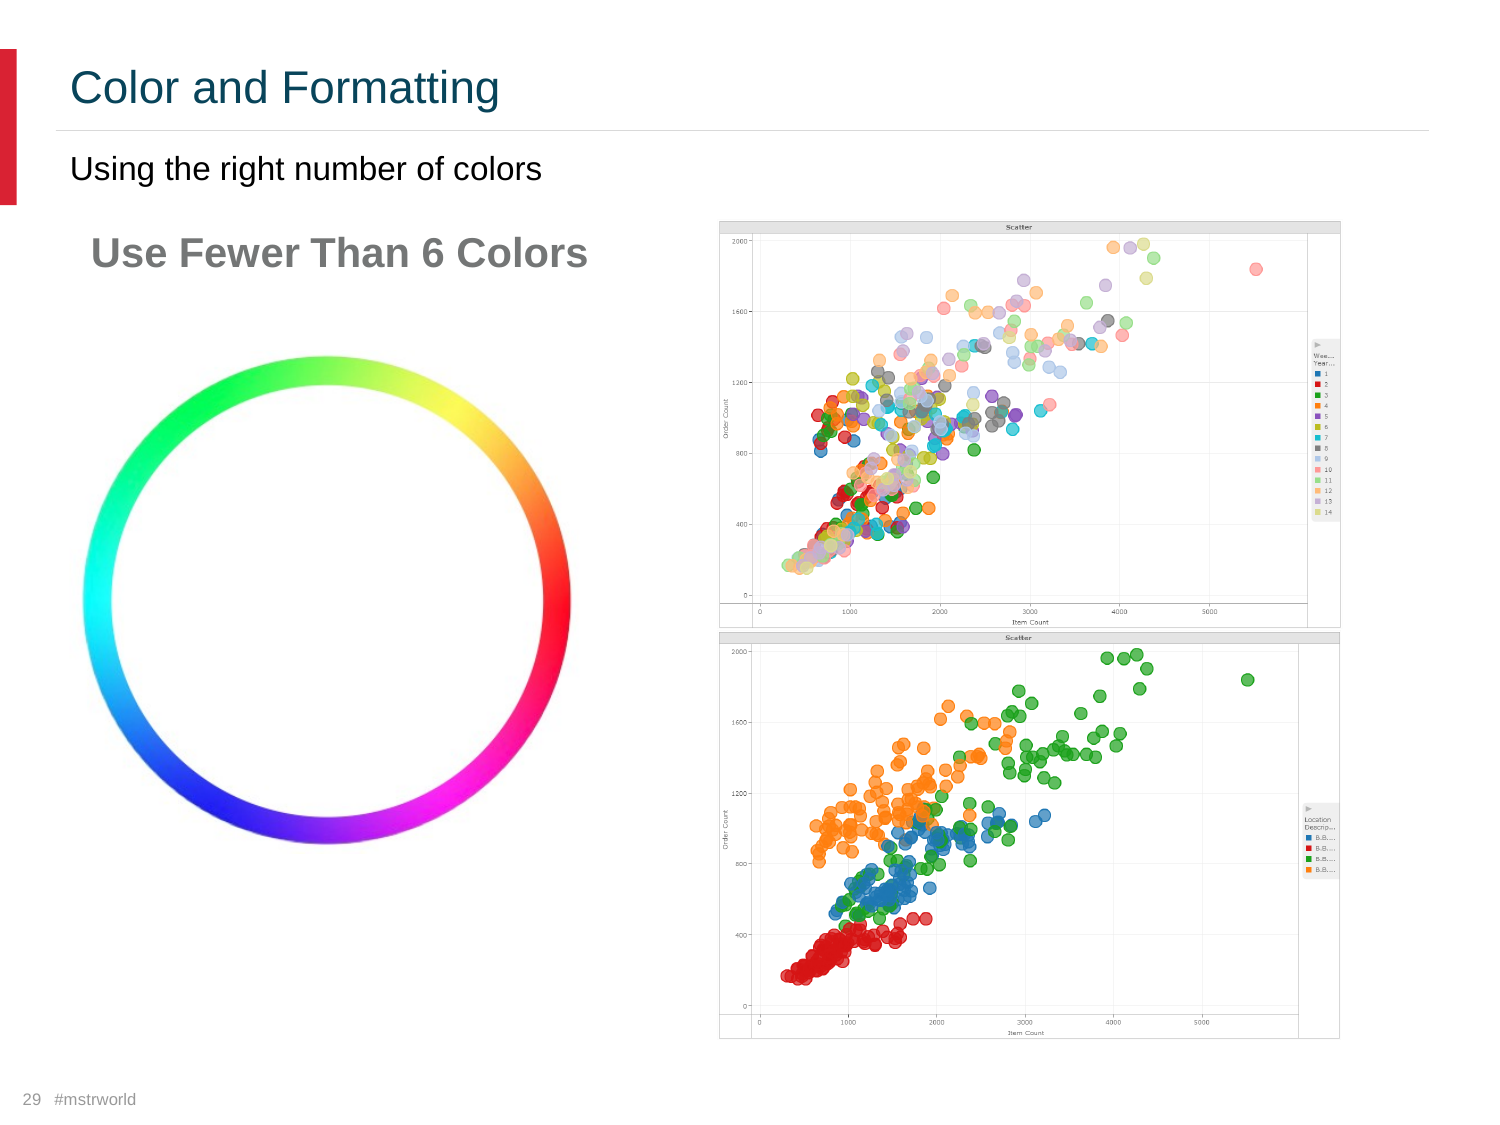

Color and Formatting

Using the right number of colors

Use
Fewer
Than
6
Colors

29  #mstrworld